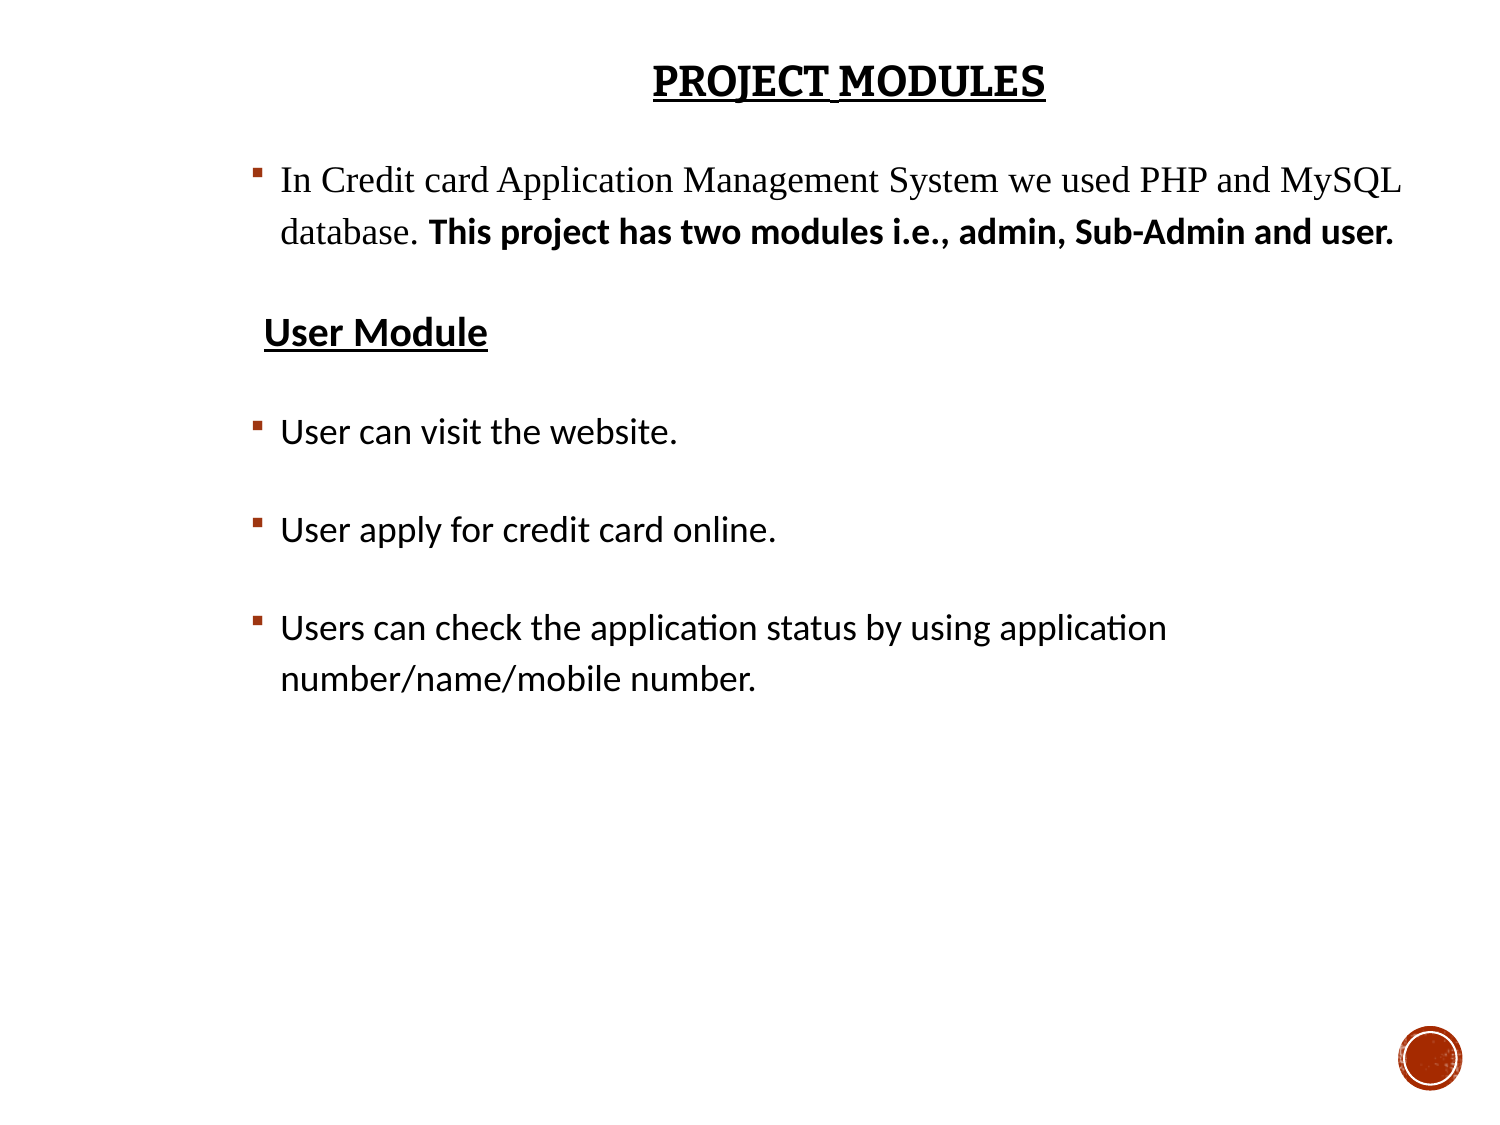

# Project Modules
In Credit card Application Management System we used PHP and MySQL database. This project has two modules i.e., admin, Sub-Admin and user.
User Module
User can visit the website.
User apply for credit card online.
Users can check the application status by using application number/name/mobile number.